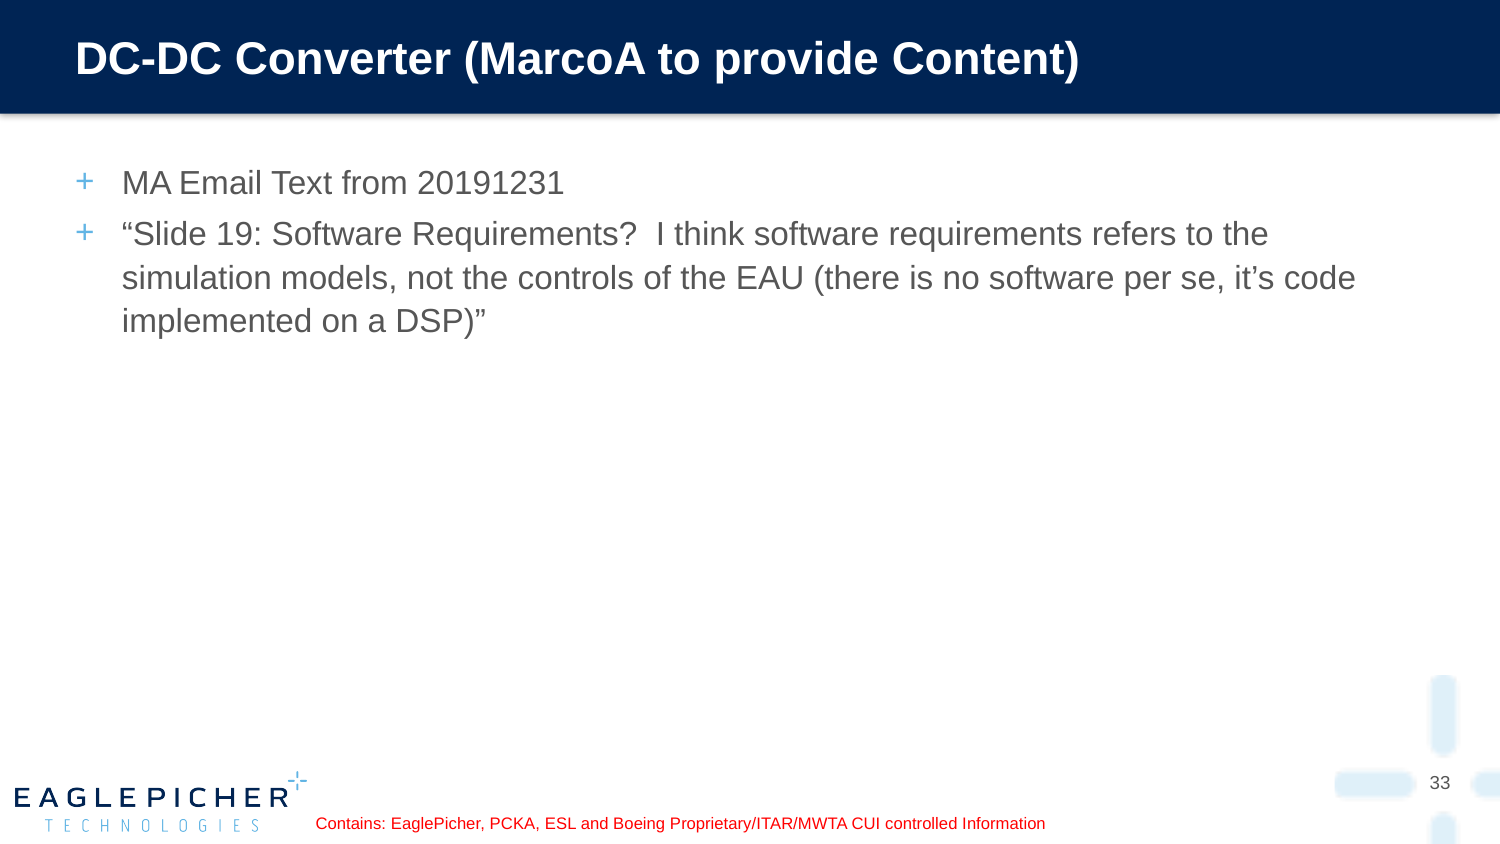

# DC-DC Converter (MarcoA to provide Content)
MA Email Text from 20191231
“Slide 19: Software Requirements?  I think software requirements refers to the simulation models, not the controls of the EAU (there is no software per se, it’s code implemented on a DSP)”